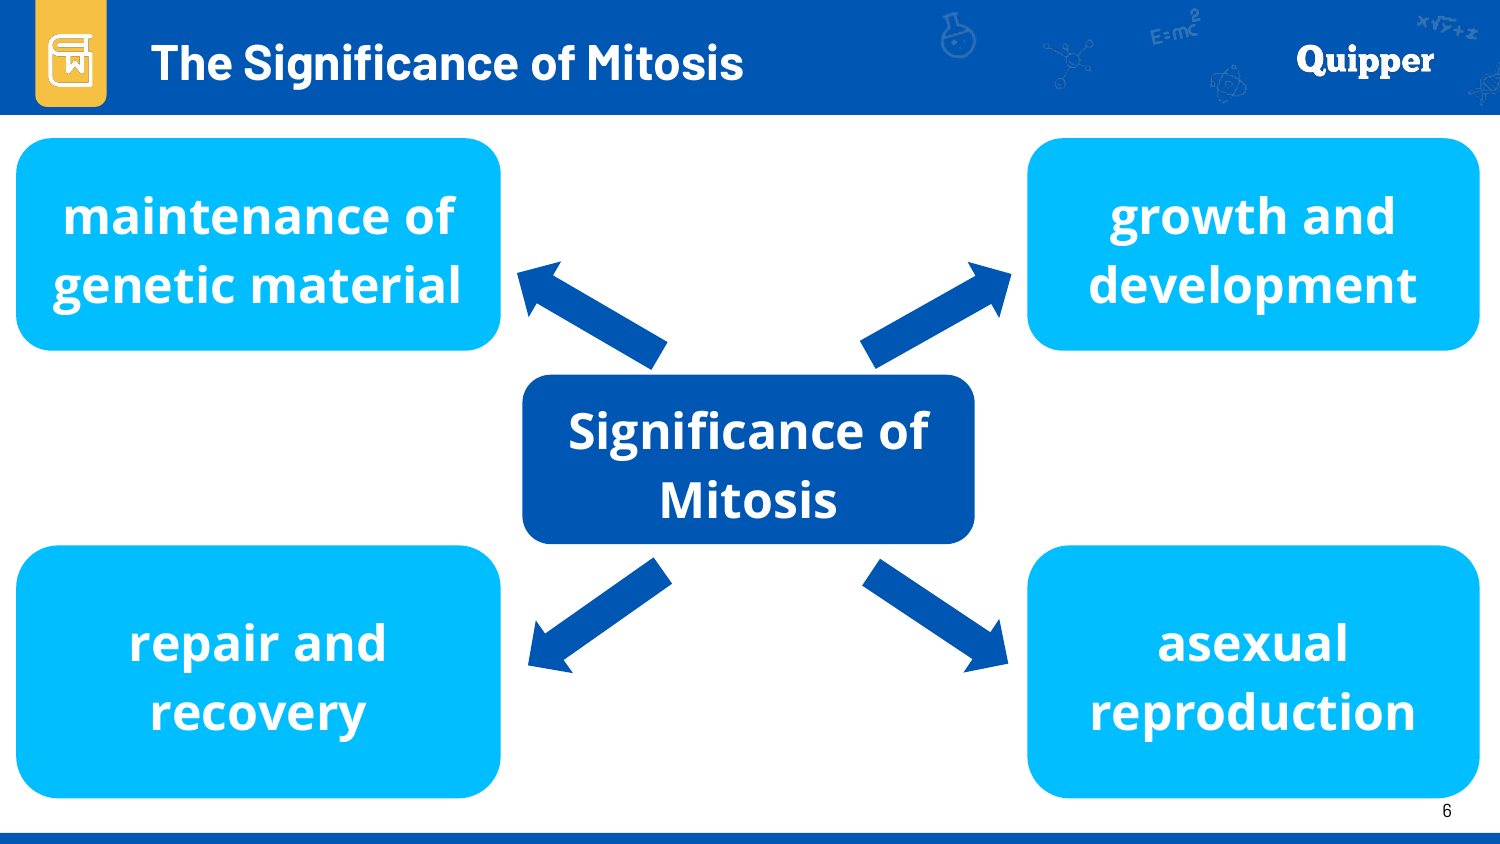

The Significance of Mitosis
maintenance of genetic material
growth and development

Significance of Mitosis
repair and recovery
asexual reproduction

6